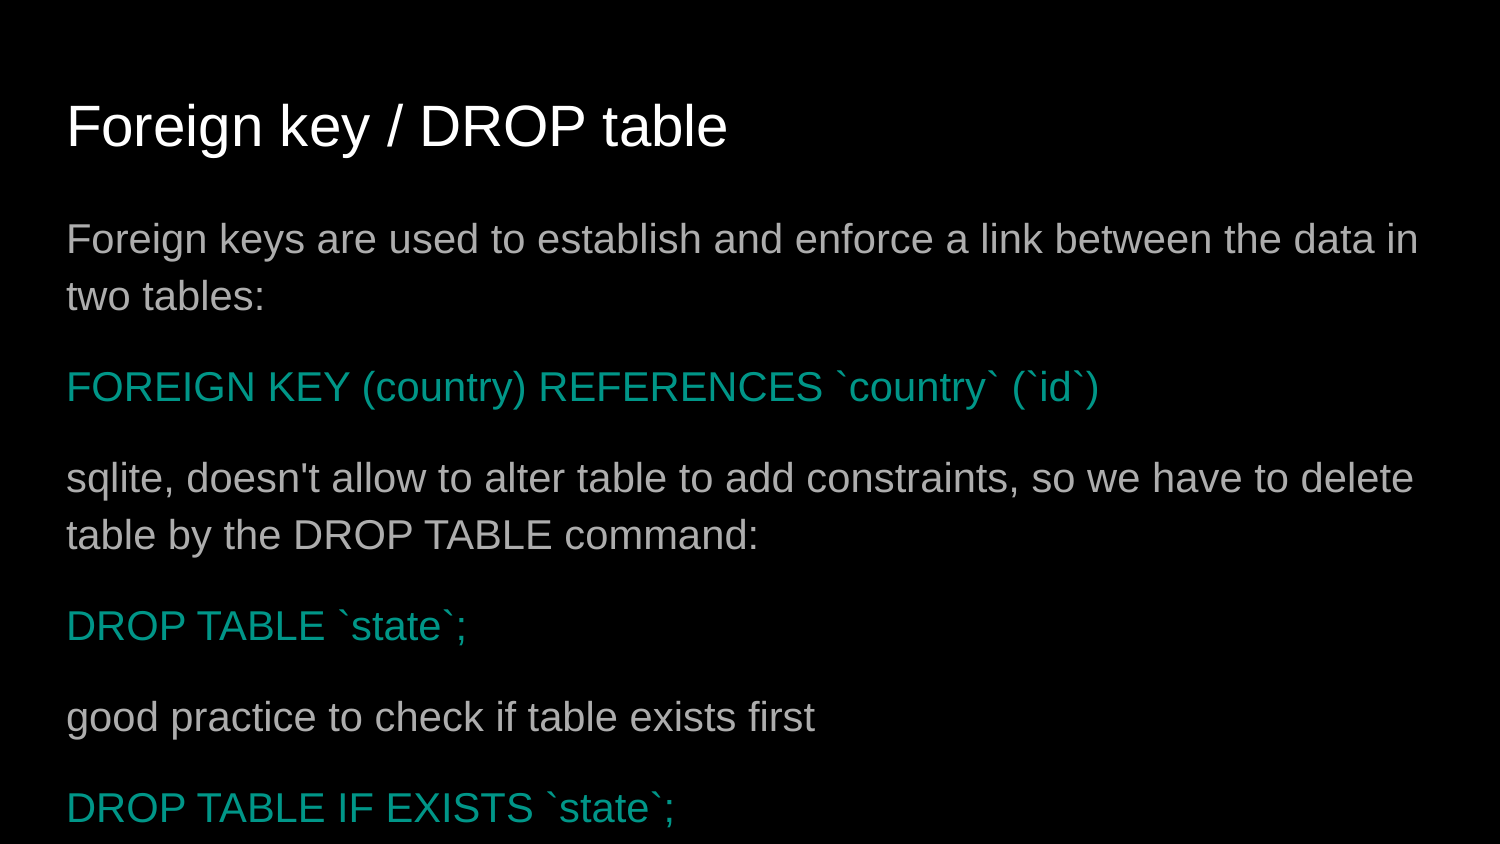

# Foreign key / DROP table
Foreign keys are used to establish and enforce a link between the data in two tables:
FOREIGN KEY (country) REFERENCES `country` (`id`)
sqlite, doesn't allow to alter table to add constraints, so we have to delete table by the DROP TABLE command:
DROP TABLE `state`;
good practice to check if table exists first
DROP TABLE IF EXISTS `state`;

https://goo.gl/kCuA7F